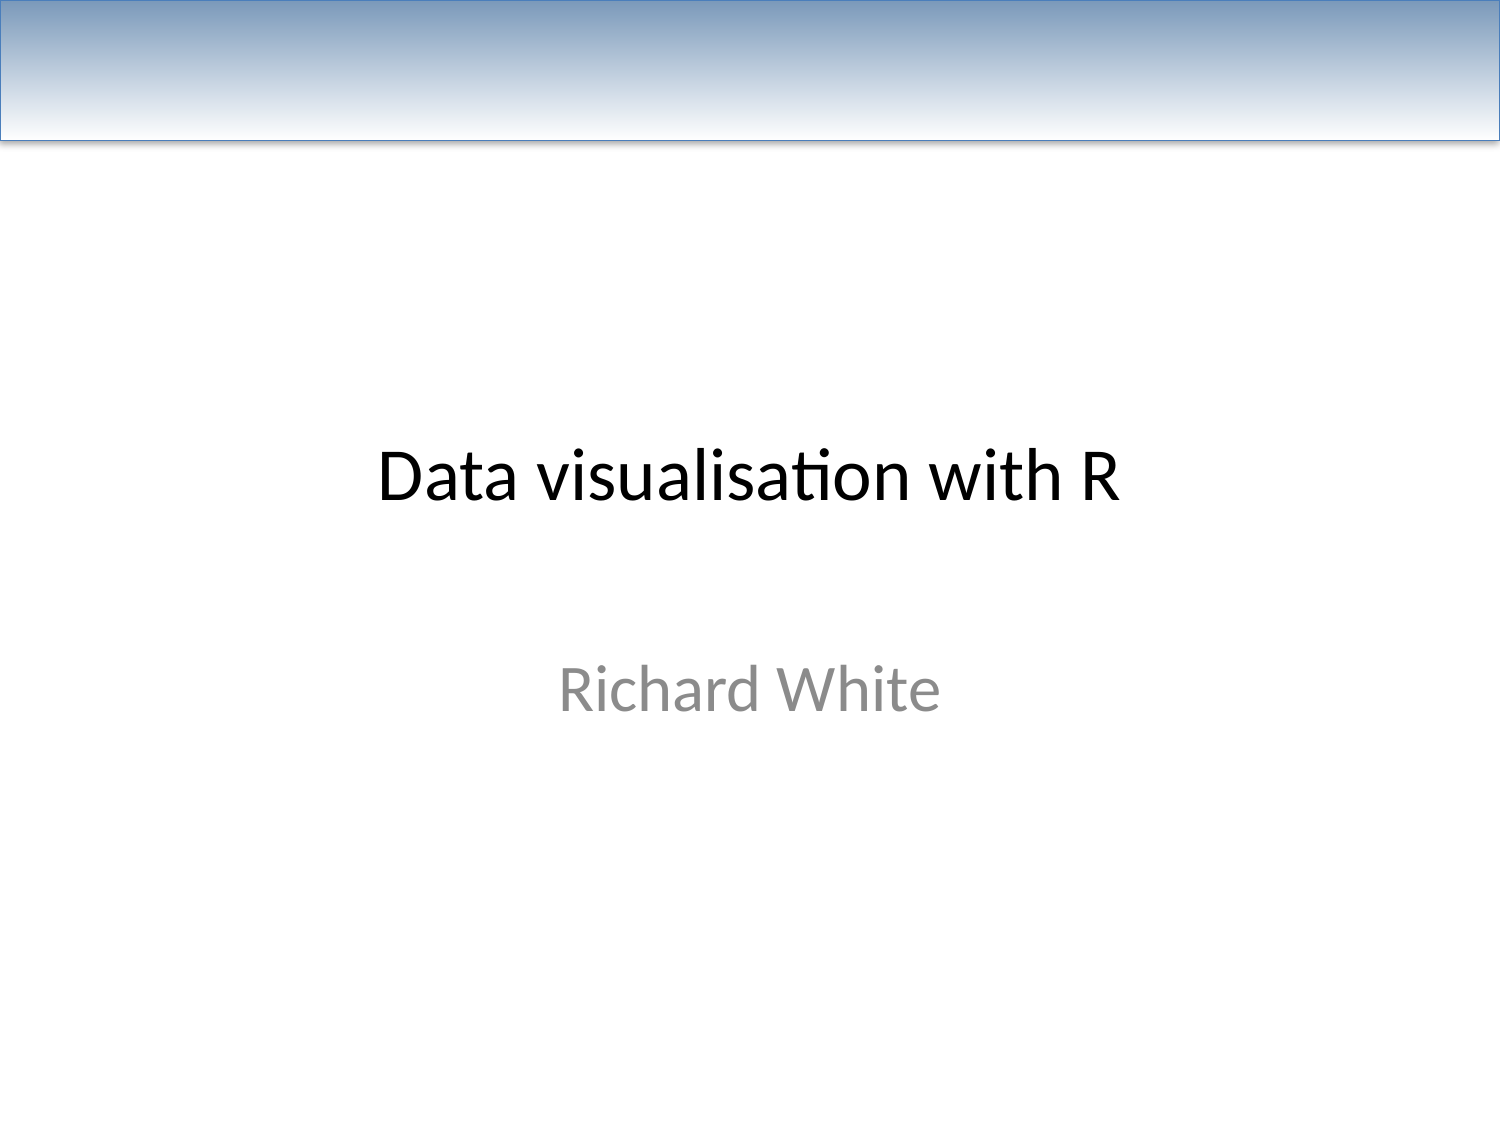

# Data visualisation with R
Richard White